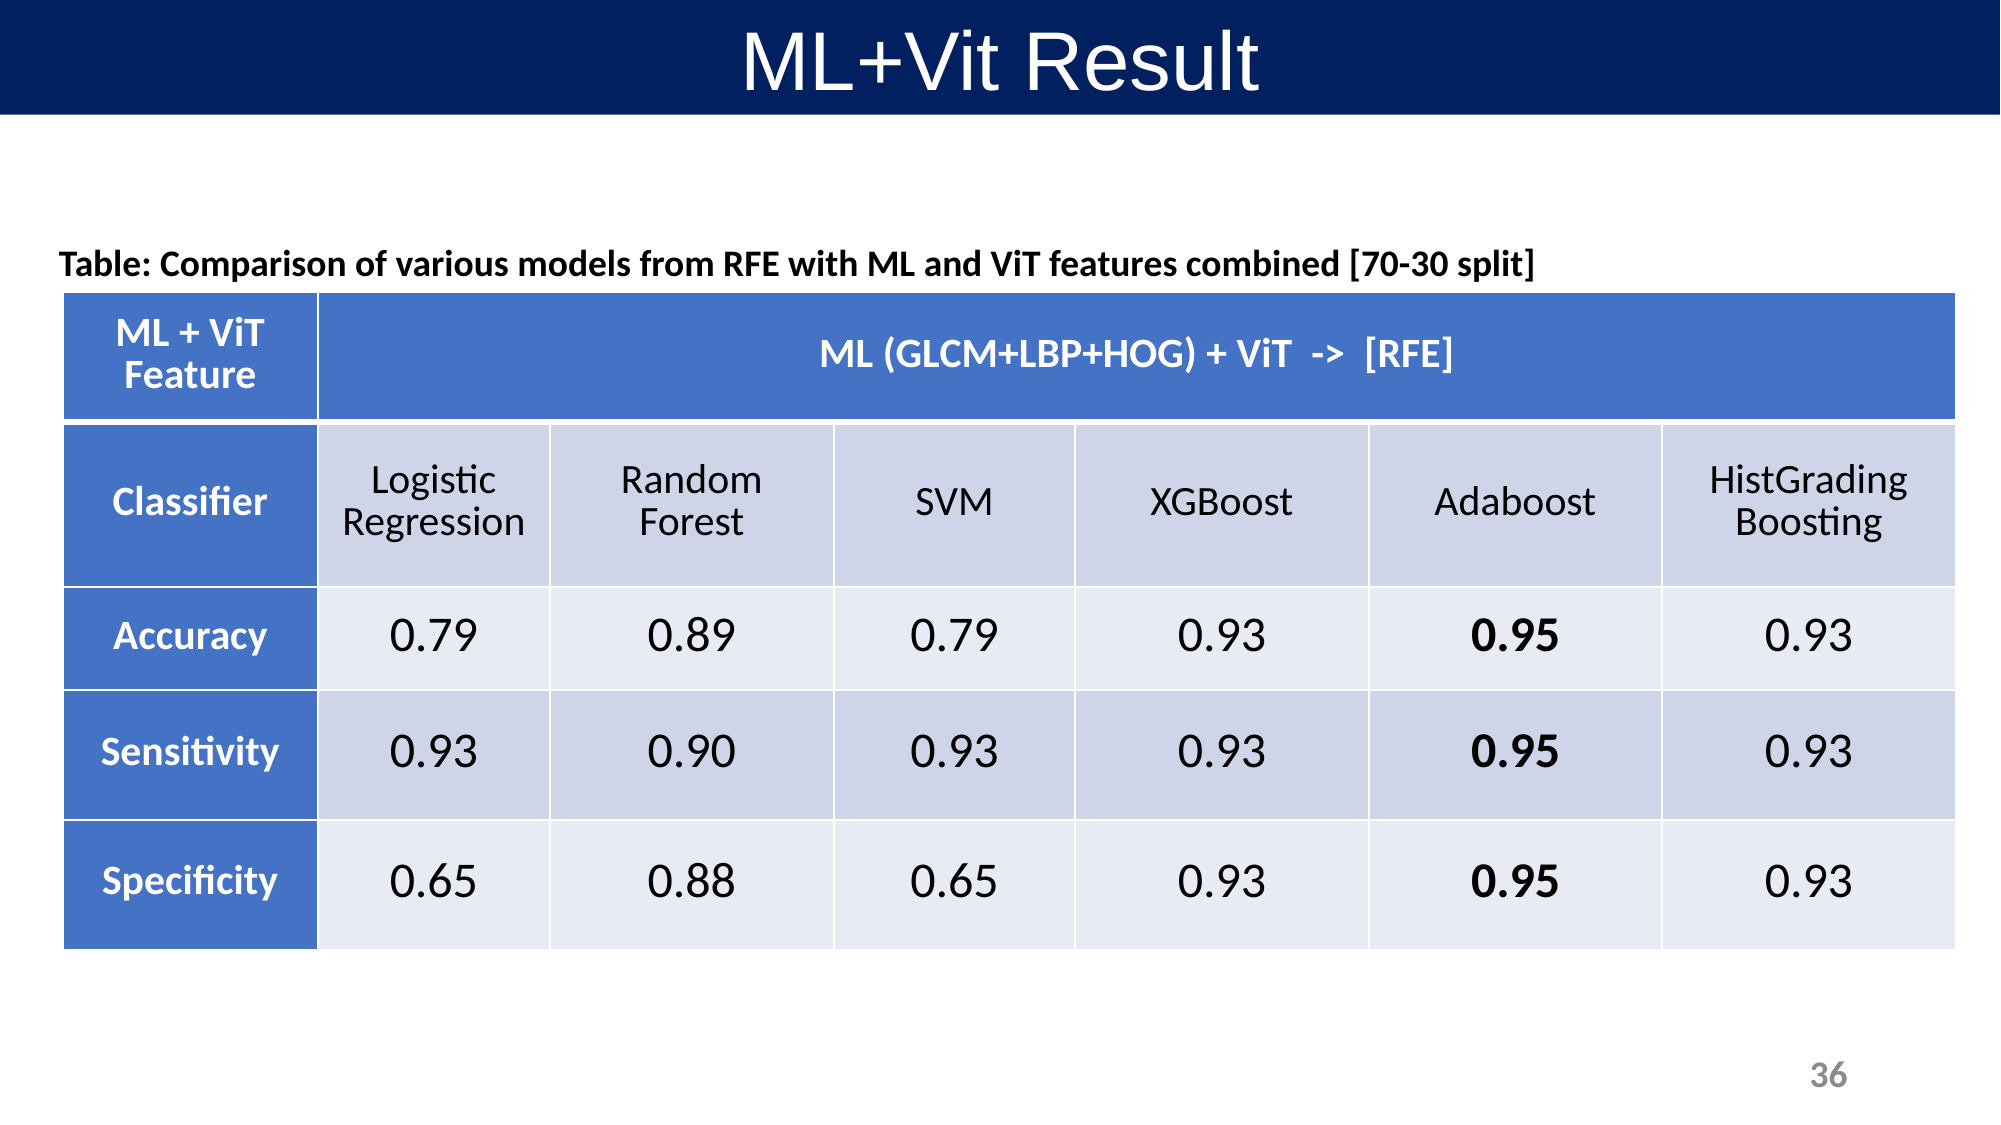

ML+Vit Result
Table: Comparison of various models from RFE with ML and ViT features combined [70-30 split]
| ML + ViT Feature | ML (GLCM+LBP+HOG) + ViT -> [RFE] |  |  |  |  |  |
| --- | --- | --- | --- | --- | --- | --- |
| Classifier | Logistic Regression | Random Forest | SVM | XGBoost | Adaboost | HistGrading Boosting |
| Accuracy | 0.79 | 0.89 | 0.79 | 0.93 | 0.95 | 0.93 |
| Sensitivity | 0.93 | 0.90 | 0.93 | 0.93 | 0.95 | 0.93 |
| Specificity | 0.65 | 0.88 | 0.65 | 0.93 | 0.95 | 0.93 |
36